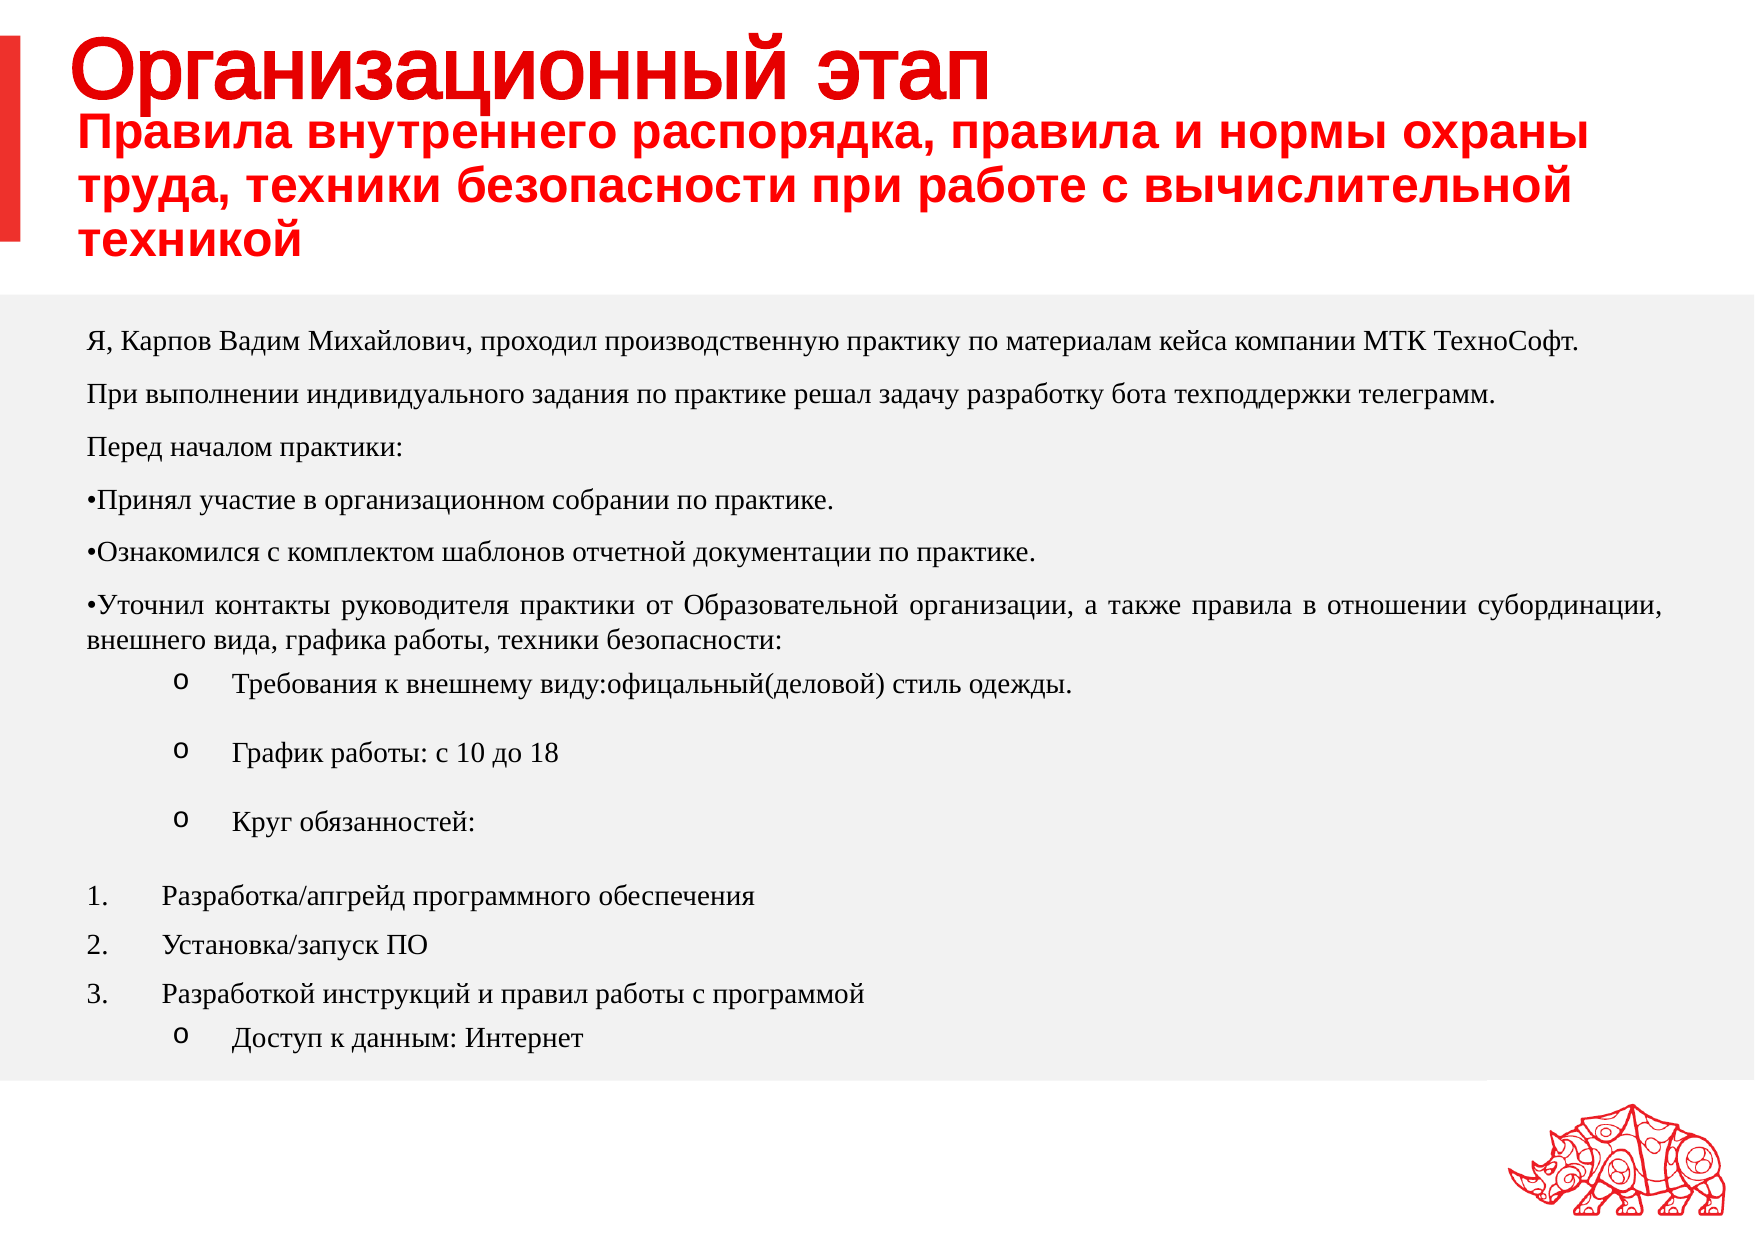

# Организационный этап
Правила внутреннего распорядка, правила и нормы охраны труда, техники безопасности при работе с вычислительной техникой
Я, Карпов Вадим Михайлович, проходил производственную практику по материалам кейса компании МТК ТехноСофт.
При выполнении индивидуального задания по практике решал задачу разработку бота техподдержки телеграмм.
Перед началом практики:
•Принял участие в организационном собрании по практике.
•Ознакомился с комплектом шаблонов отчетной документации по практике.
•Уточнил контакты руководителя практики от Образовательной организации, а также правила в отношении субординации, внешнего вида, графика работы, техники безопасности:
Требования к внешнему виду:офицальный(деловой) стиль одежды.
График работы: с 10 до 18
Круг обязанностей:
Разработка/апгрейд программного обеспечения
Установка/запуск ПО
Разработкой инструкций и правил работы с программой
Доступ к данным: Интернет